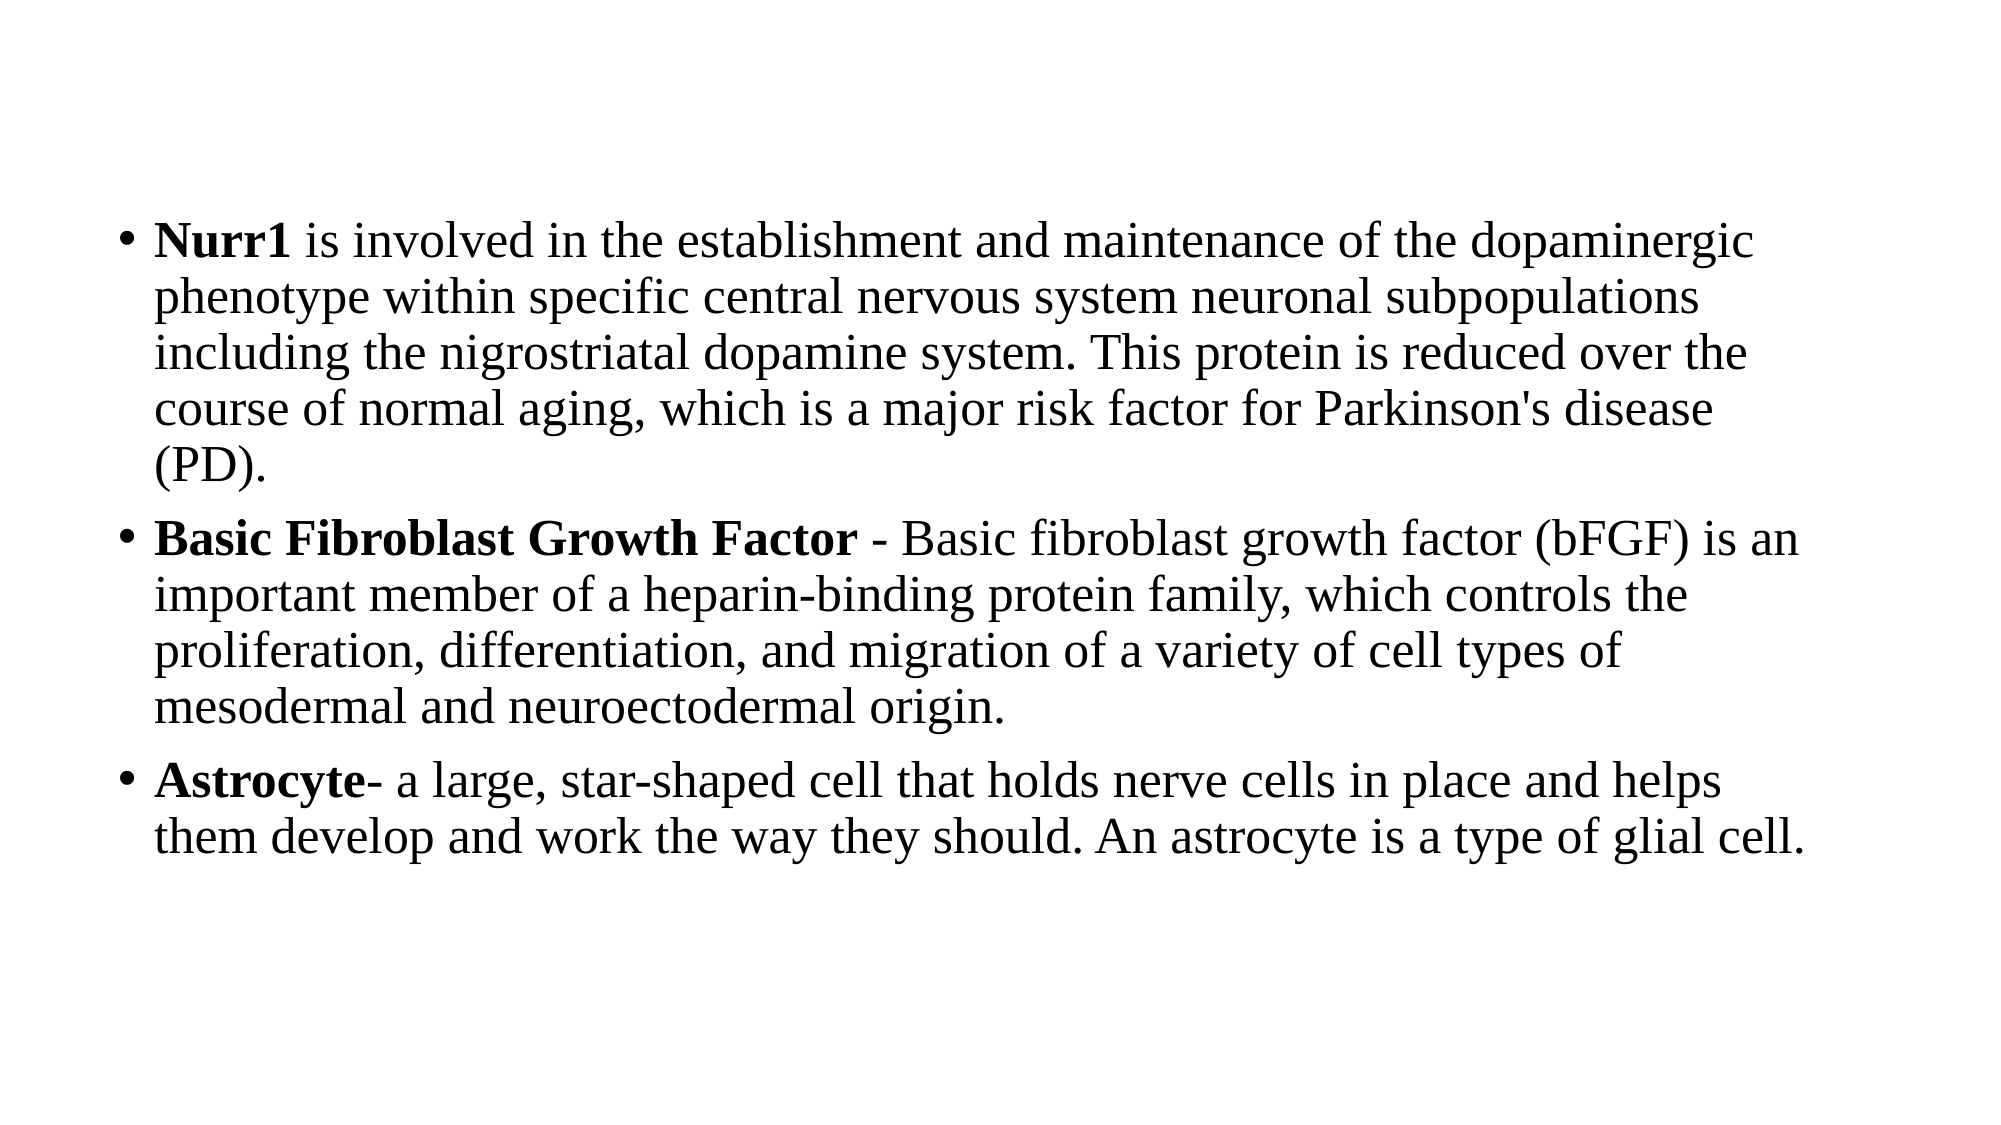

Nurr1 is involved in the establishment and maintenance of the dopaminergic phenotype within specific central nervous system neuronal subpopulations including the nigrostriatal dopamine system. This protein is reduced over the course of normal aging, which is a major risk factor for Parkinson's disease (PD).
Basic Fibroblast Growth Factor - Basic fibroblast growth factor (bFGF) is an important member of a heparin-binding protein family, which controls the proliferation, differentiation, and migration of a variety of cell types of mesodermal and neuroectodermal origin.
Astrocyte- a large, star-shaped cell that holds nerve cells in place and helps them develop and work the way they should. An astrocyte is a type of glial cell.